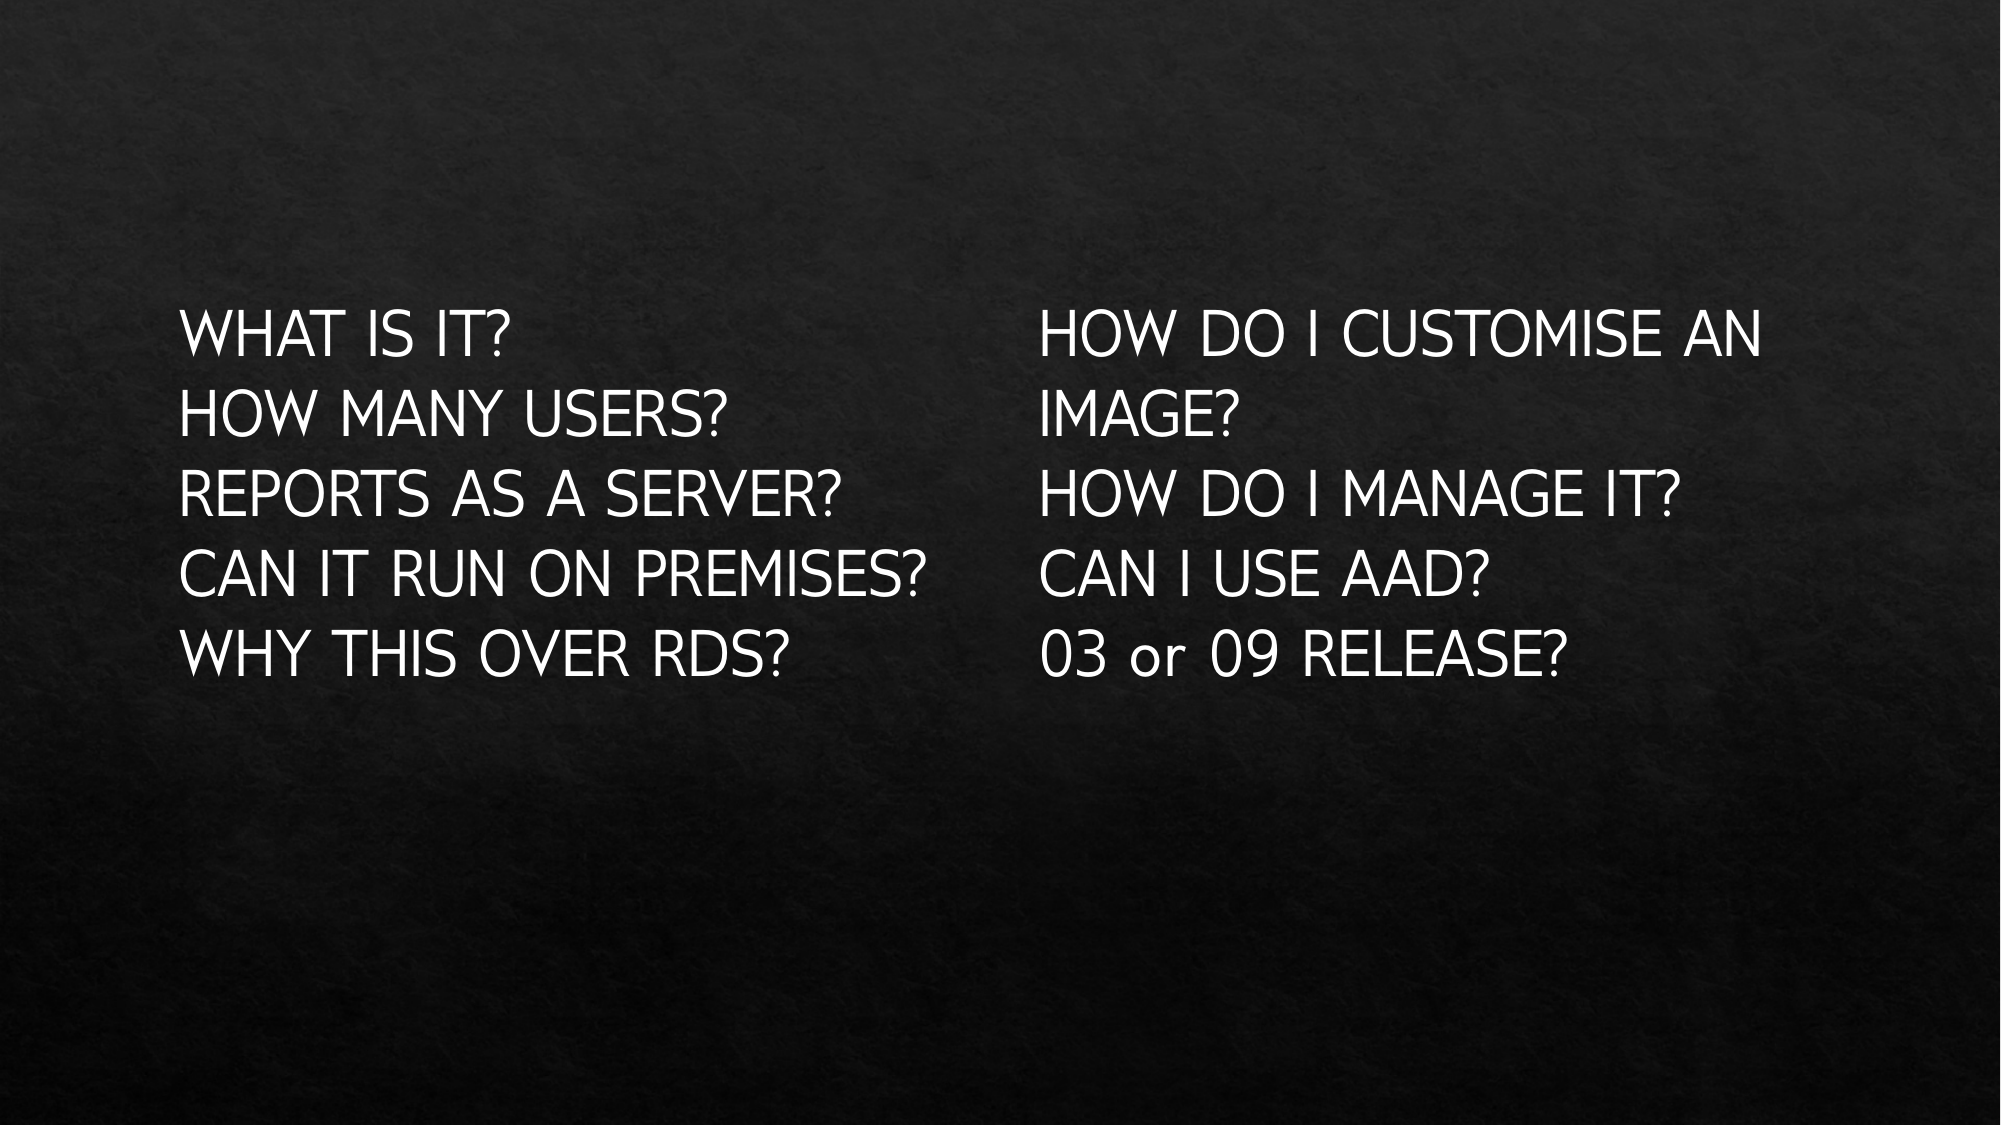

WHAT IS IT?
HOW MANY USERS?
REPORTS AS A SERVER?
CAN IT RUN ON PREMISES?
WHY THIS OVER RDS?

HOW DO I CUSTOMISE AN IMAGE?
HOW DO I MANAGE IT?
CAN I USE AAD?
03 or 09 RELEASE?